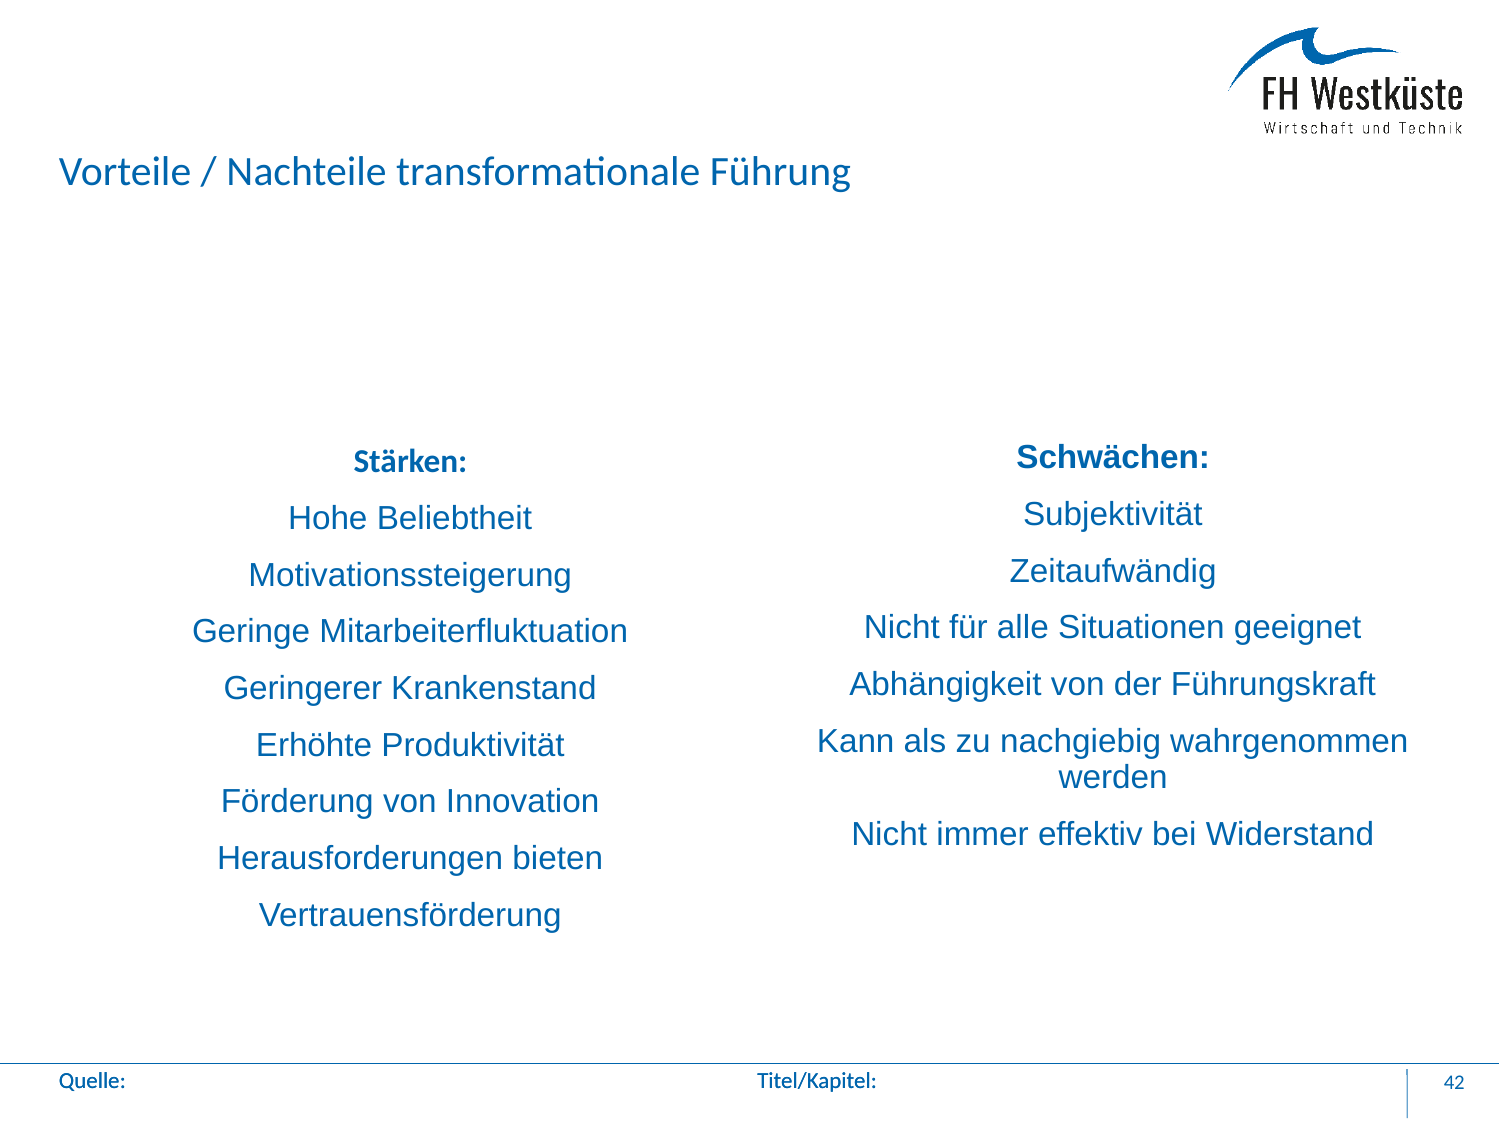

Vorteile / Nachteile transformationale Führung
#

Stärken:
Hohe Beliebtheit
Motivationssteigerung
Geringe Mitarbeiterfluktuation
Geringerer Krankenstand
Erhöhte Produktivität
Förderung von Innovation
Herausforderungen bieten
Vertrauensförderung

Schwächen:
Subjektivität
Zeitaufwändig
Nicht für alle Situationen geeignet
Abhängigkeit von der Führungskraft
Kann als zu nachgiebig wahrgenommen werden
Nicht immer effektiv bei Widerstand

42